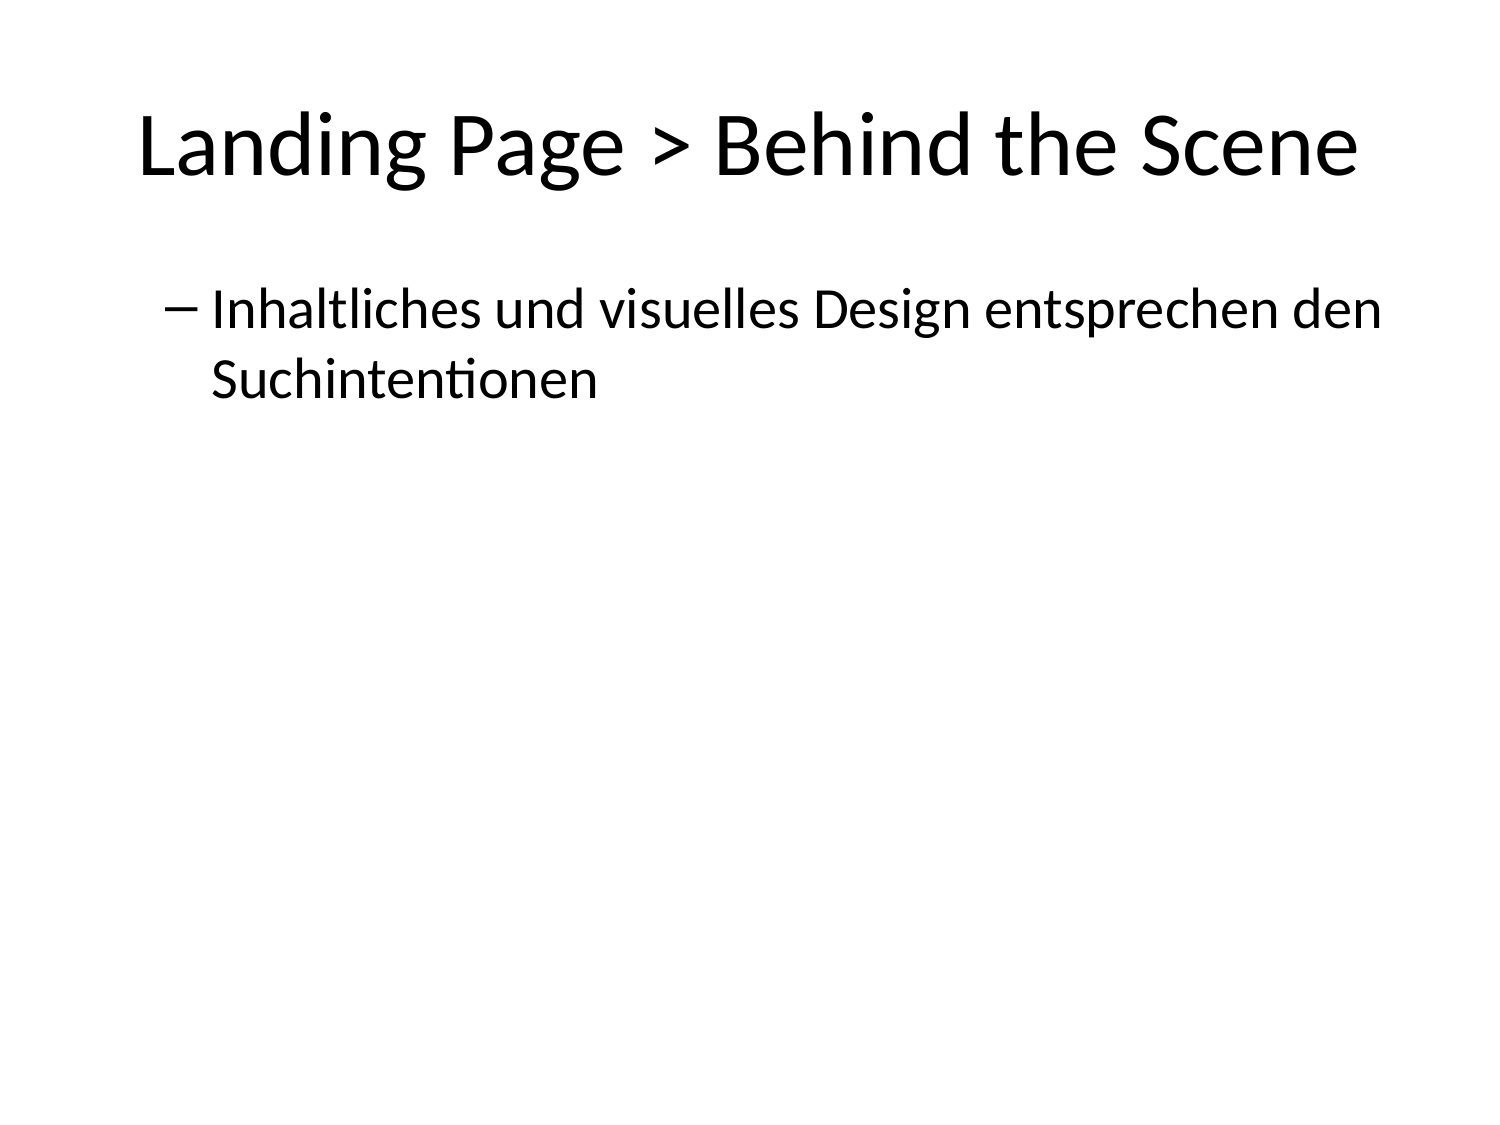

# Landing Page > Behind the Scene
Inhaltliches und visuelles Design entsprechen den Suchintentionen